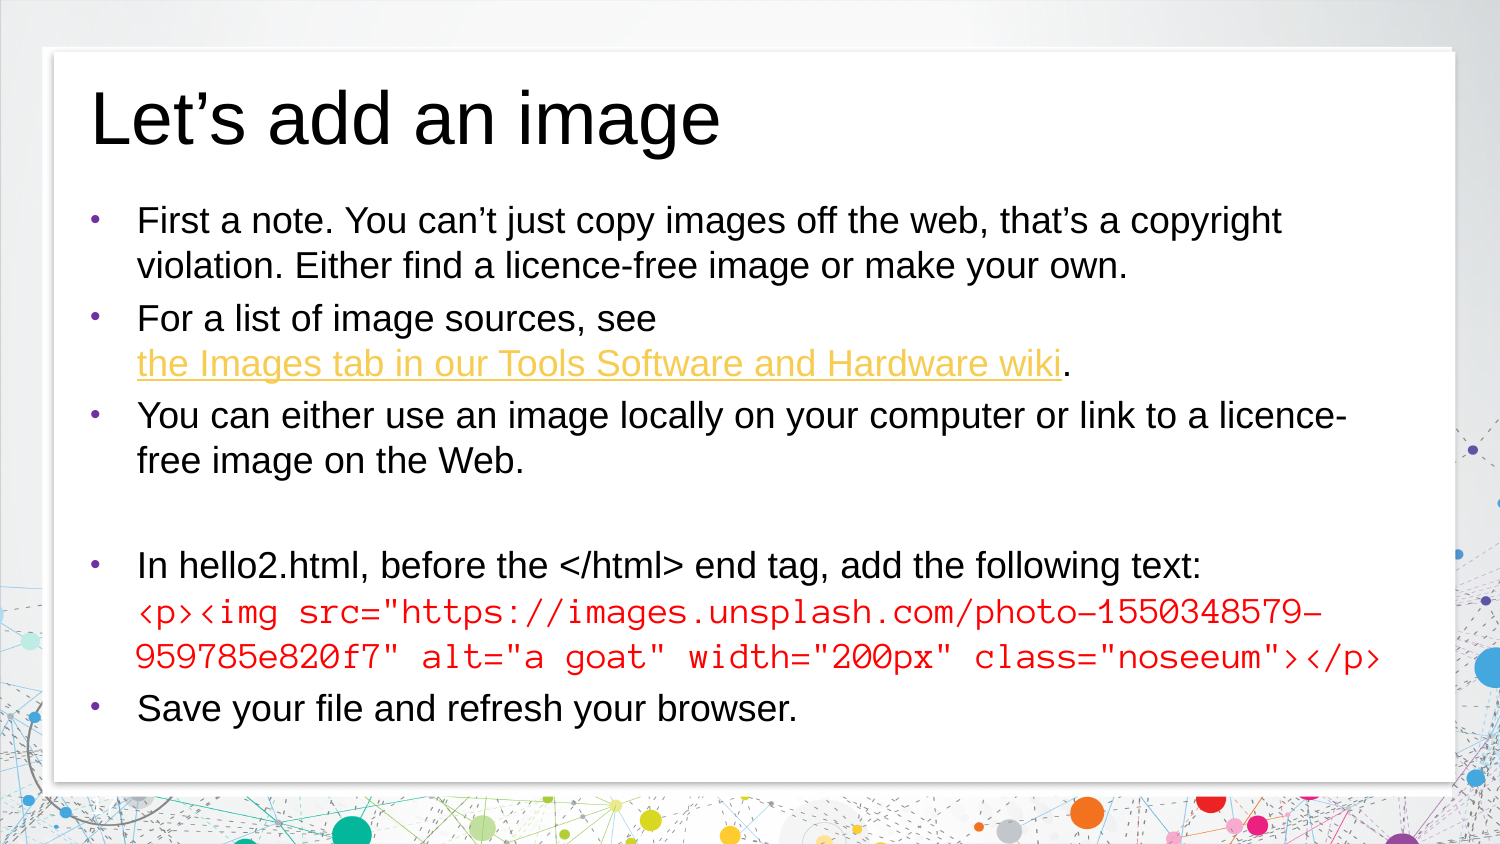

# Let’s add an image
First a note. You can’t just copy images off the web, that’s a copyright violation. Either find a licence-free image or make your own.
For a list of image sources, see the Images tab in our Tools Software and Hardware wiki.
You can either use an image locally on your computer or link to a licence-free image on the Web.

In hello2.html, before the </html> end tag, add the following text:
<p><img src="https://images.unsplash.com/photo-1550348579-959785e820f7" alt="a goat" width="200px" class="noseeum"></p>
Save your file and refresh your browser.
17